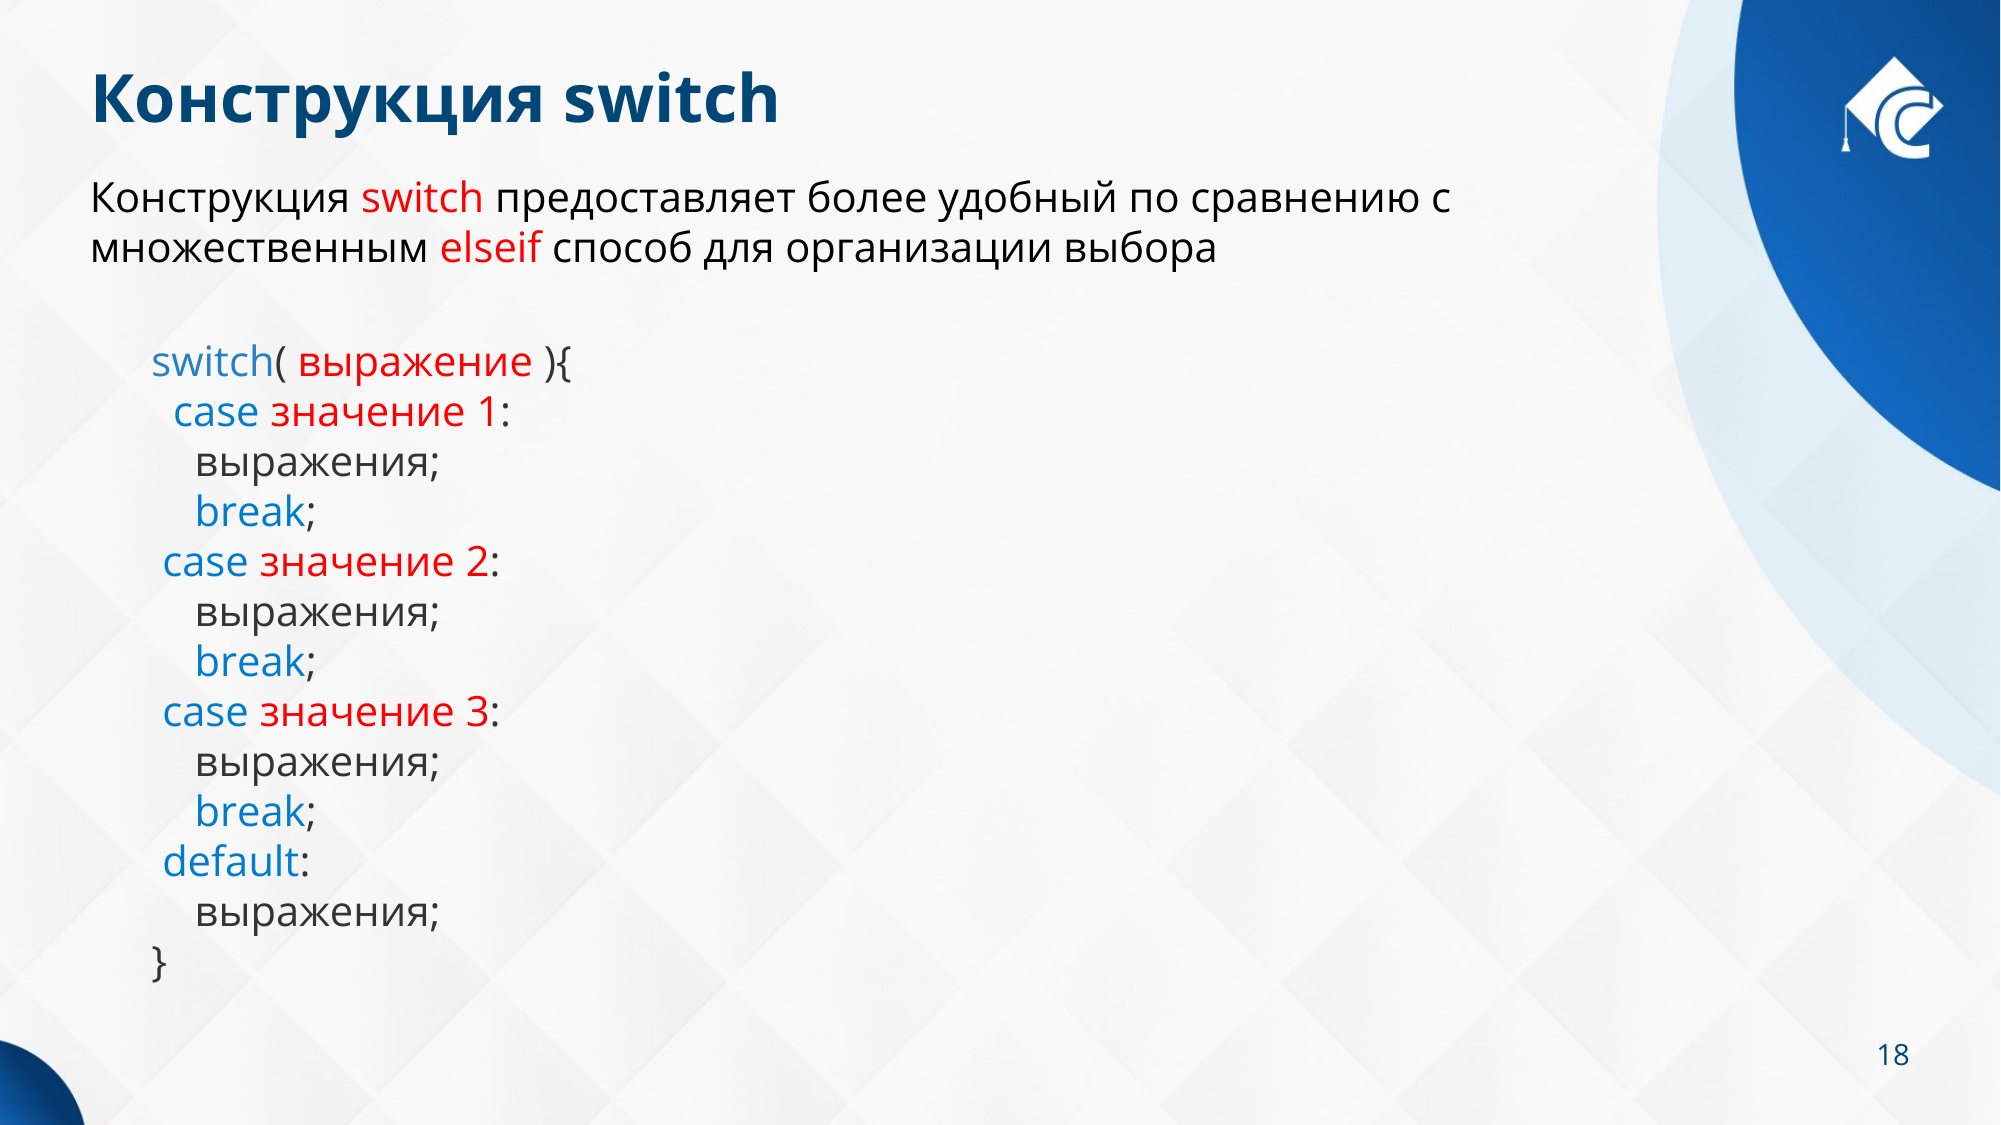

# Конструкция switch
Конструкция switch предоставляет более удобный по сравнению с множественным elseif способ для организации выбора
switch( выражение ){
  case значение 1:
    выражения;
    break;
 case значение 2:
    выражения;
    break;
 case значение 3:
    выражения;
    break;
 default:
    выражения;
}
18